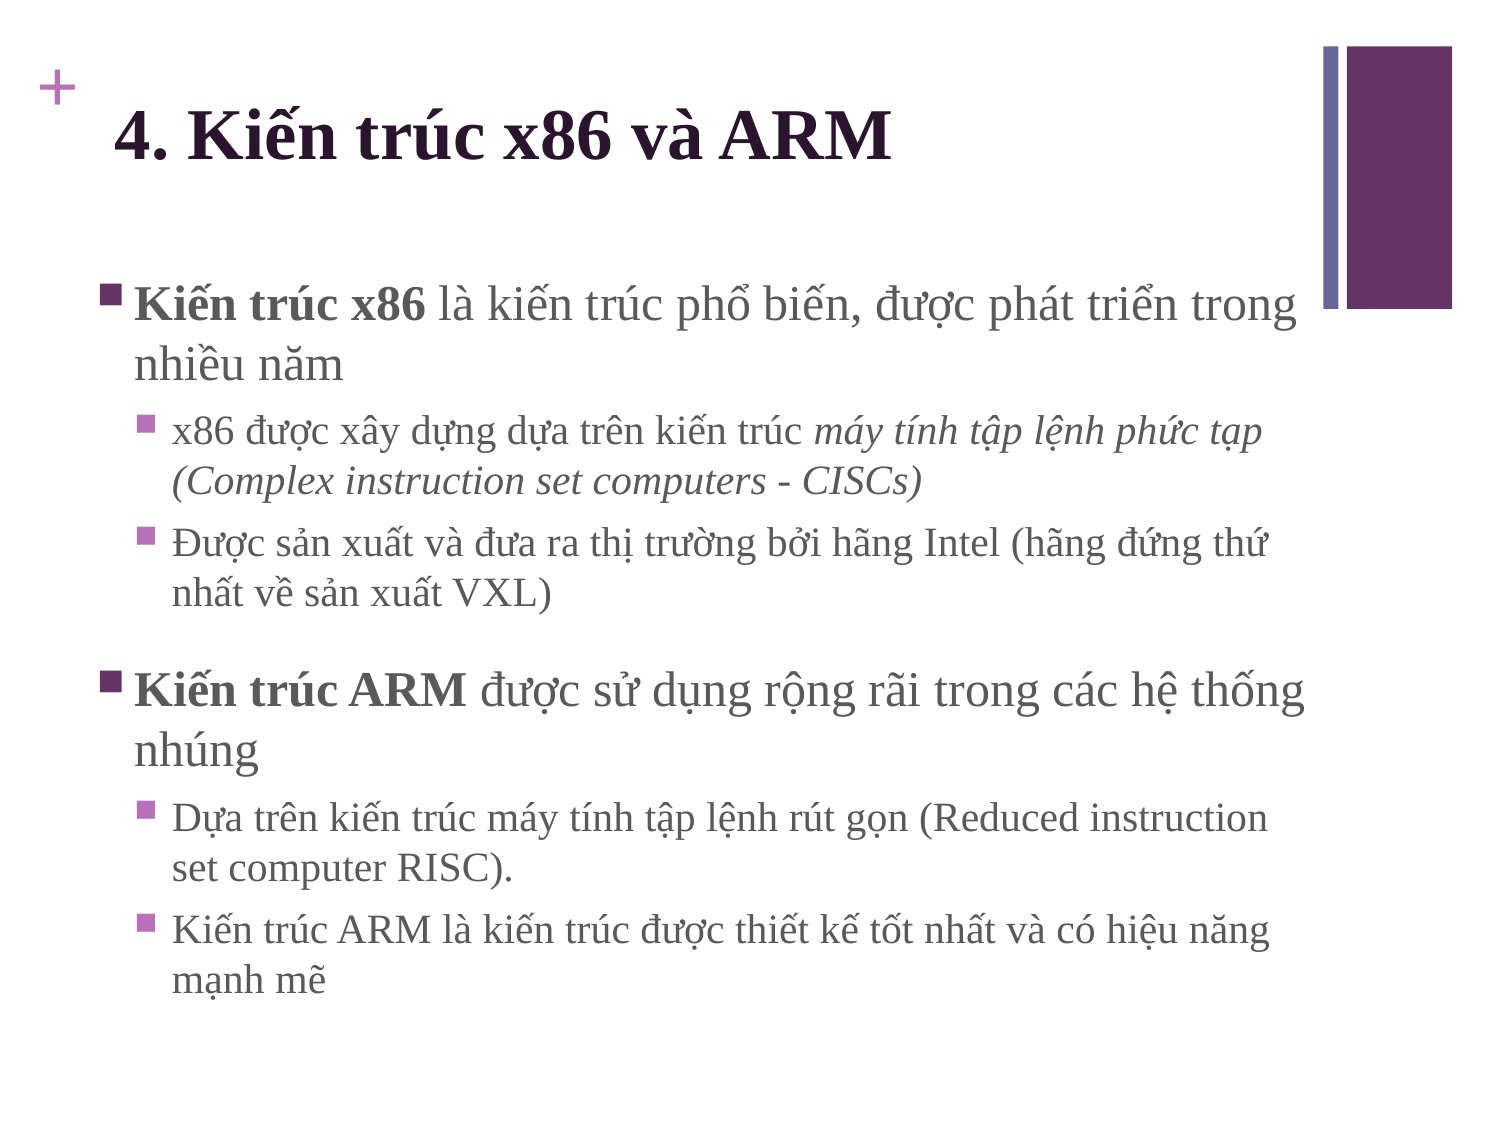

# 4. Kiến trúc x86 và ARM
Kiến trúc x86 là kiến trúc phổ biến, được phát triển trong nhiều năm
x86 được xây dựng dựa trên kiến trúc máy tính tập lệnh phức tạp (Complex instruction set computers - CISCs)
Được sản xuất và đưa ra thị trường bởi hãng Intel (hãng đứng thứ nhất về sản xuất VXL)
Kiến trúc ARM được sử dụng rộng rãi trong các hệ thống nhúng
Dựa trên kiến trúc máy tính tập lệnh rút gọn (Reduced instruction set computer RISC).
Kiến trúc ARM là kiến trúc được thiết kế tốt nhất và có hiệu năng mạnh mẽ